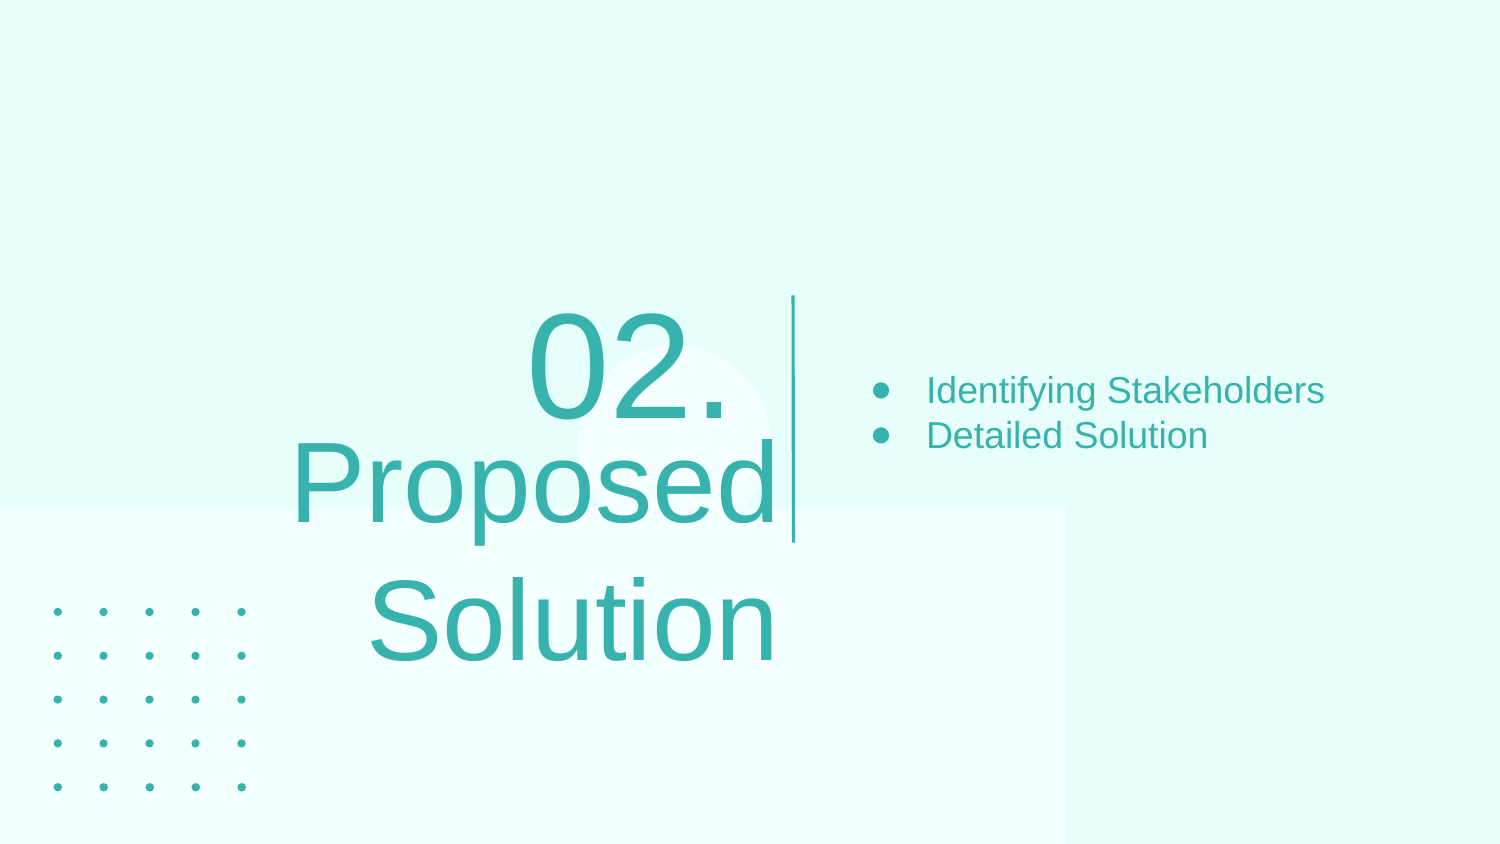

02.

Identifying Stakeholders
Detailed Solution
# Proposed
Solution